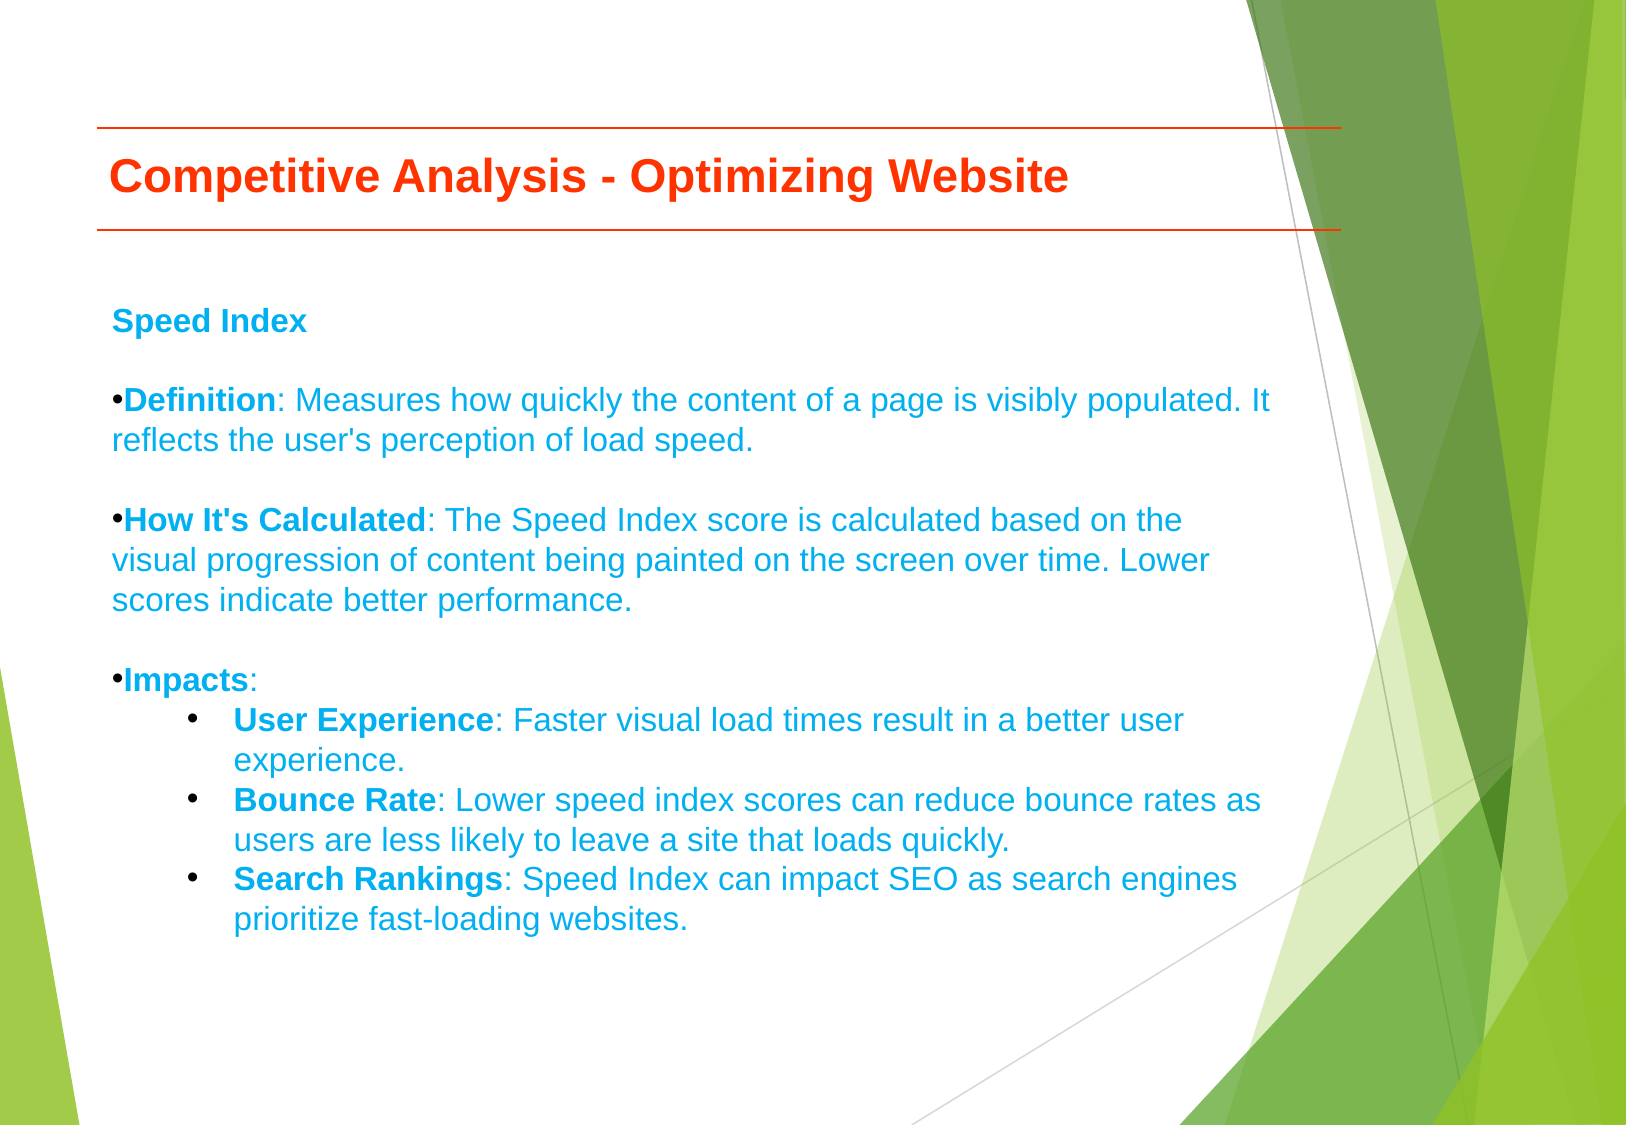

Competitive Analysis - Optimizing Website

Speed Index

Definition: Measures how quickly the content of a page is visibly populated. It reflects the user's perception of load speed.

How It's Calculated: The Speed Index score is calculated based on the visual progression of content being painted on the screen over time. Lower scores indicate better performance.

Impacts:
User Experience: Faster visual load times result in a better user experience.
Bounce Rate: Lower speed index scores can reduce bounce rates as users are less likely to leave a site that loads quickly.
Search Rankings: Speed Index can impact SEO as search engines prioritize fast-loading websites.
45